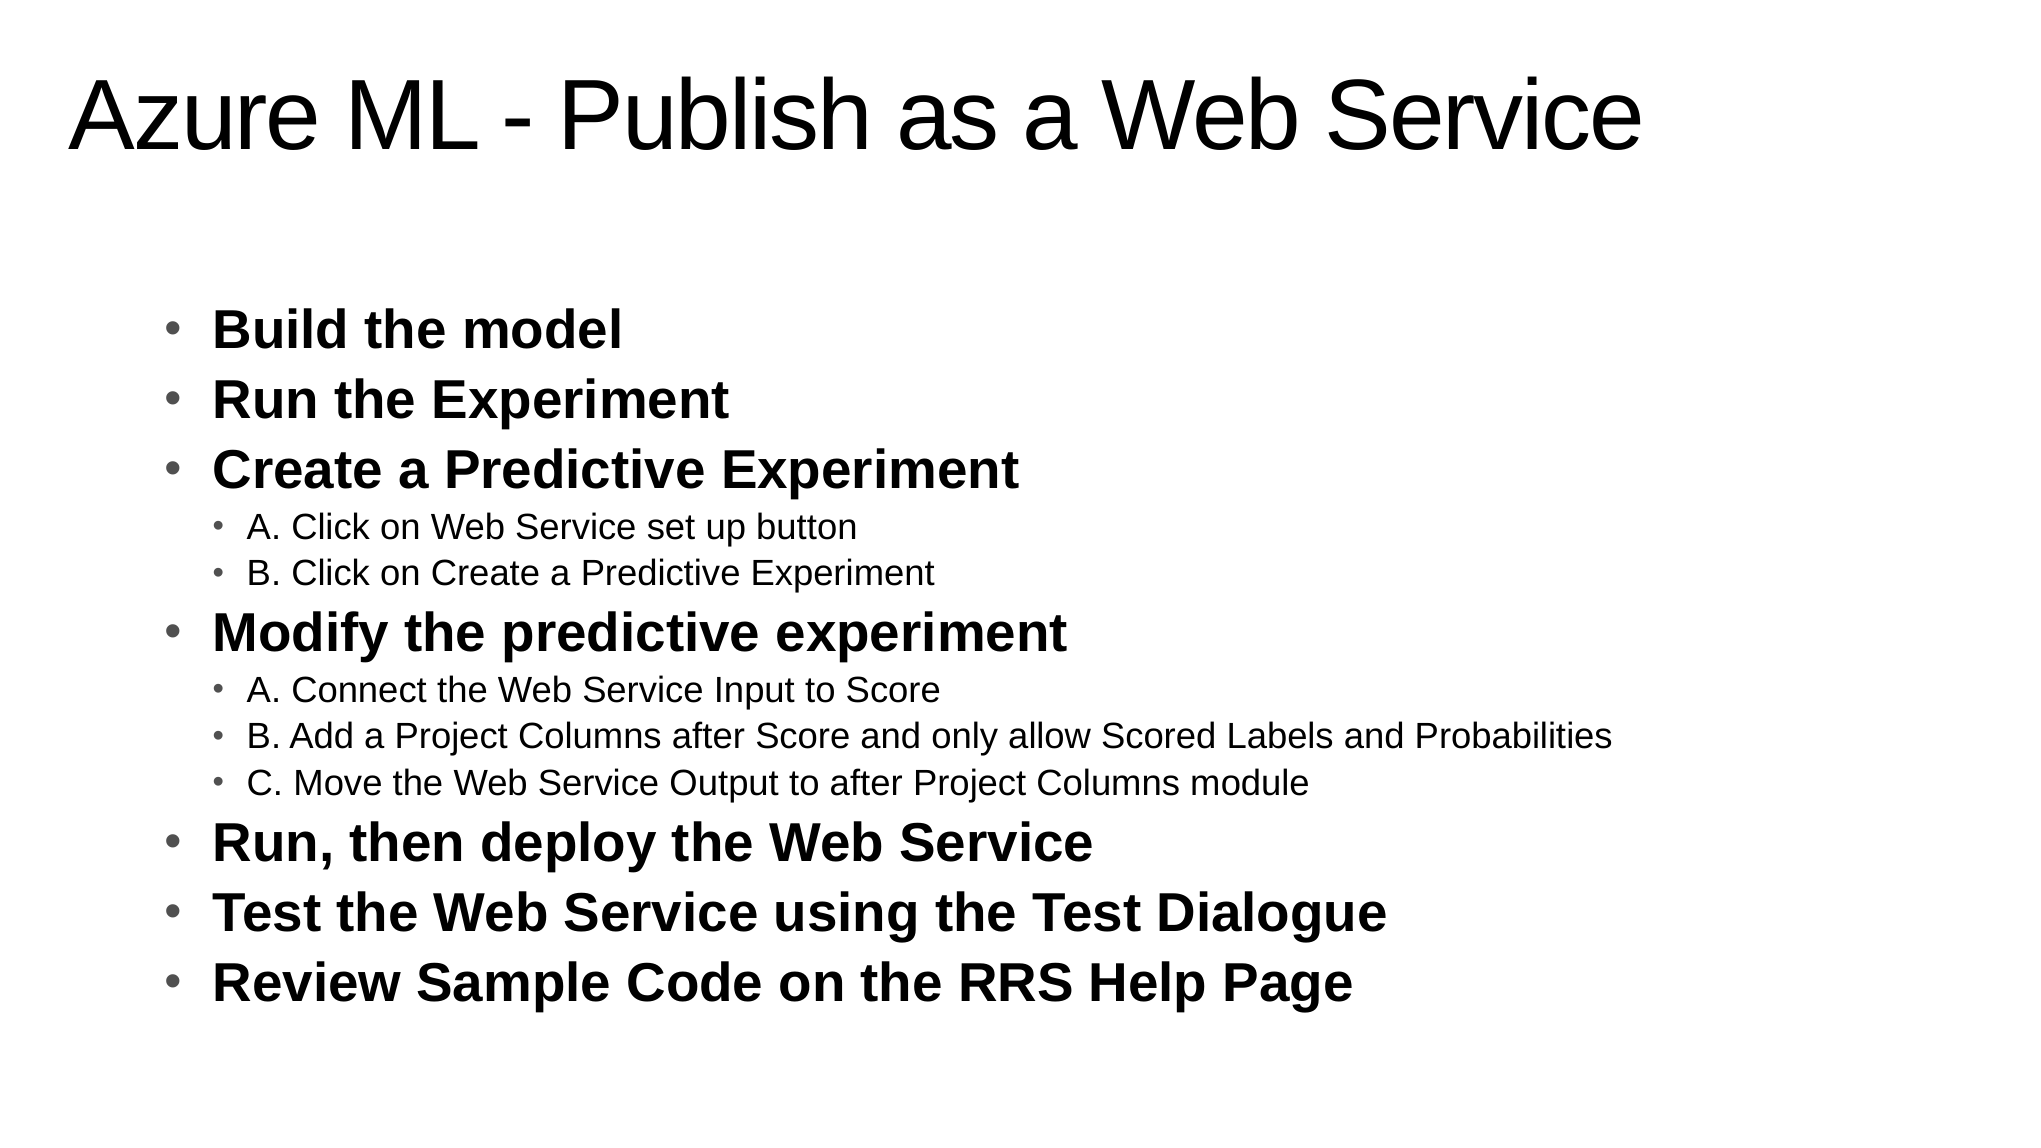

# Azure ML - Publish as a Web Service

Build the model
Run the Experiment
Create a Predictive Experiment
A. Click on Web Service set up button
B. Click on Create a Predictive Experiment
Modify the predictive experiment
A. Connect the Web Service Input to Score
B. Add a Project Columns after Score and only allow Scored Labels and Probabilities
C. Move the Web Service Output to after Project Columns module
Run, then deploy the Web Service
Test the Web Service using the Test Dialogue
Review Sample Code on the RRS Help Page